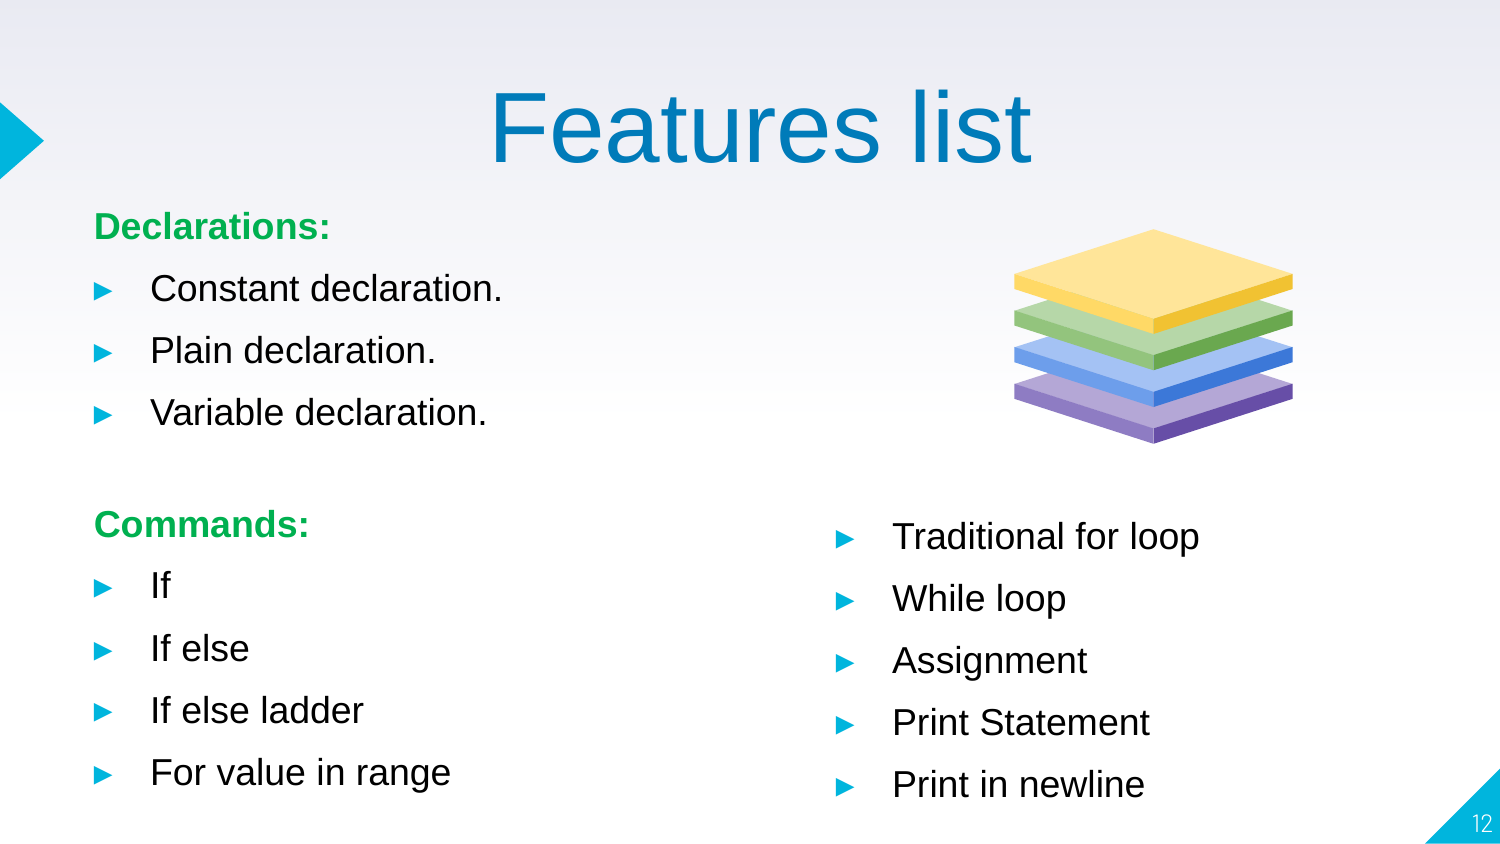

# Features list
Declarations:
Constant declaration.
Plain declaration.
Variable declaration.
Commands:
If
If else
If else ladder
For value in range

Traditional for loop
While loop
Assignment
Print Statement
Print in newline
12